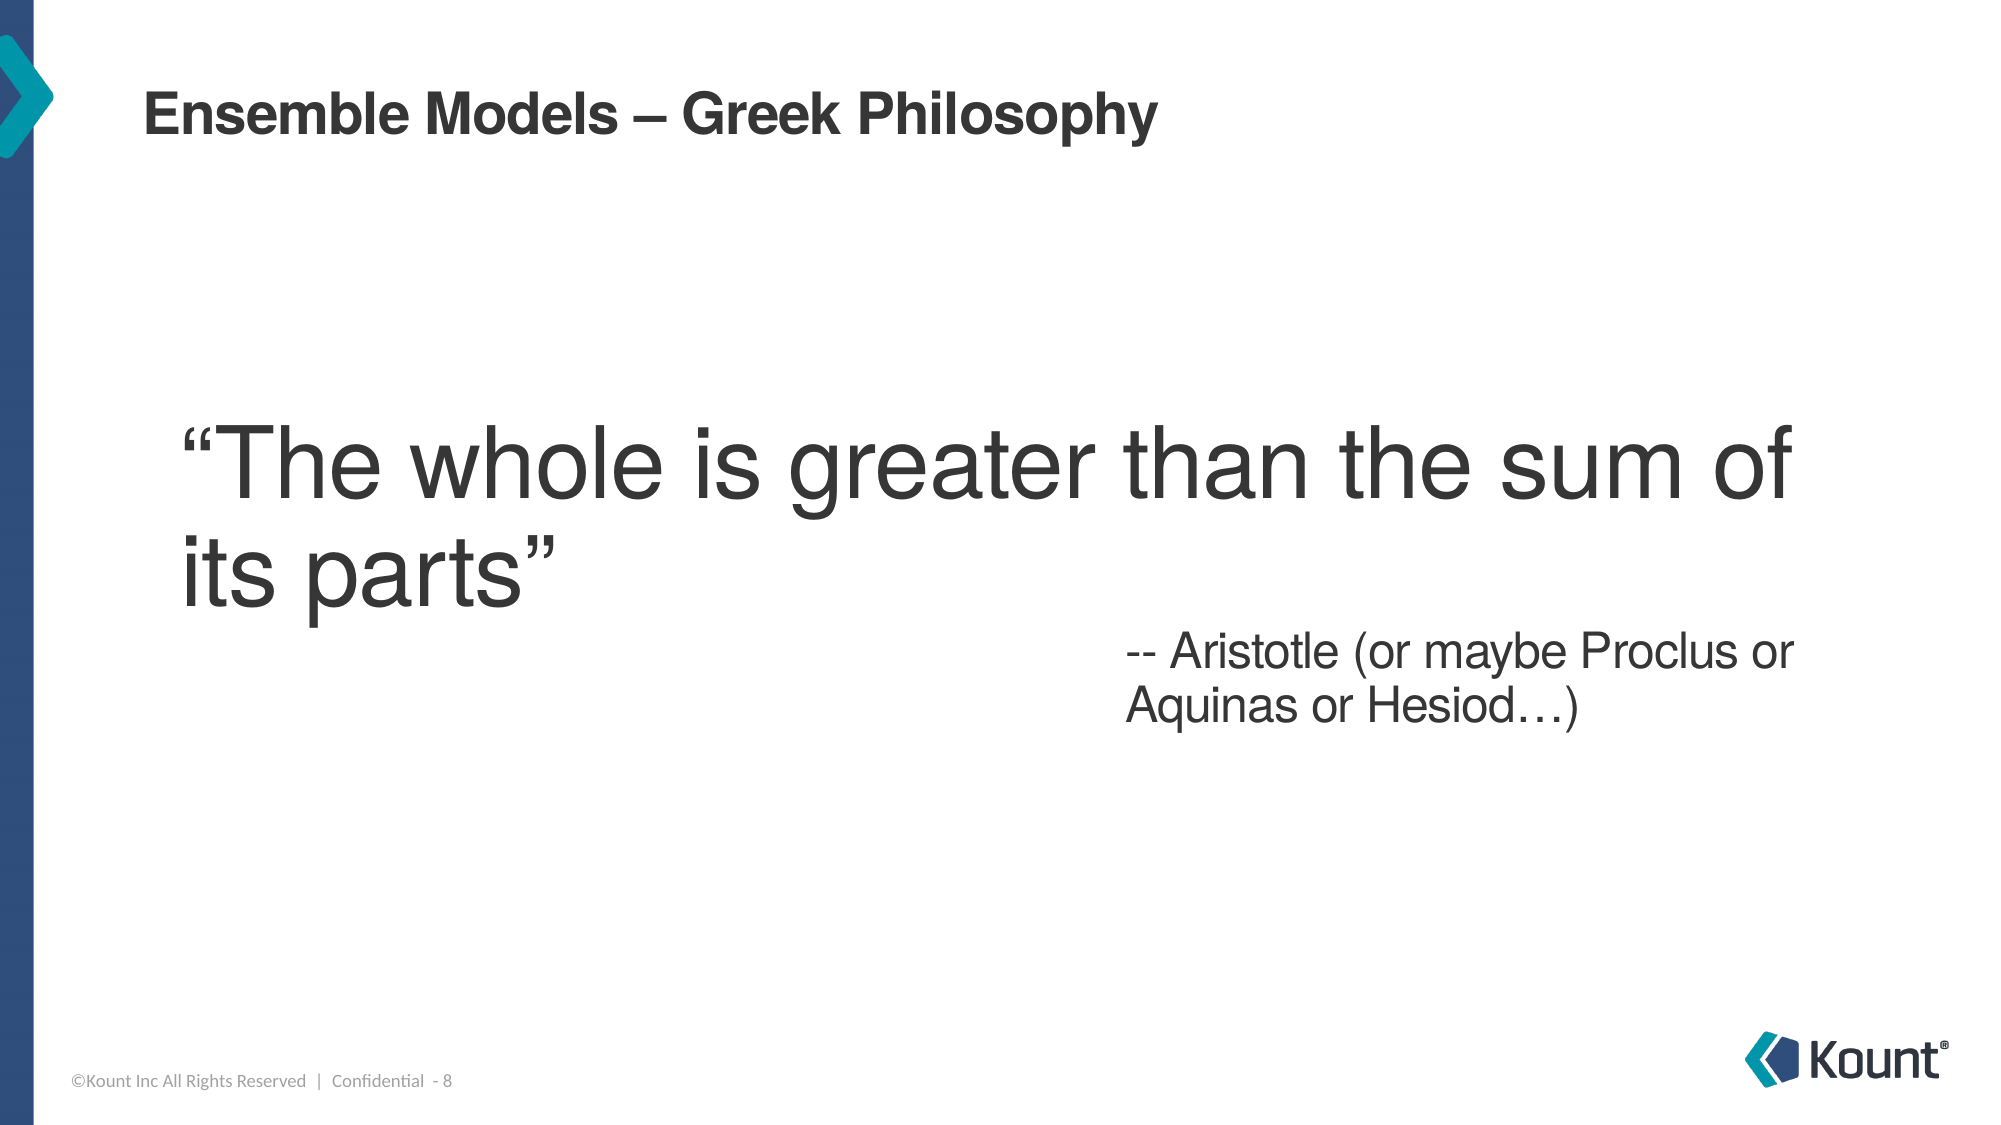

# Ensemble Models – Greek Philosophy
“The whole is greater than the sum of its parts”
-- Aristotle (or maybe Proclus or Aquinas or Hesiod…)